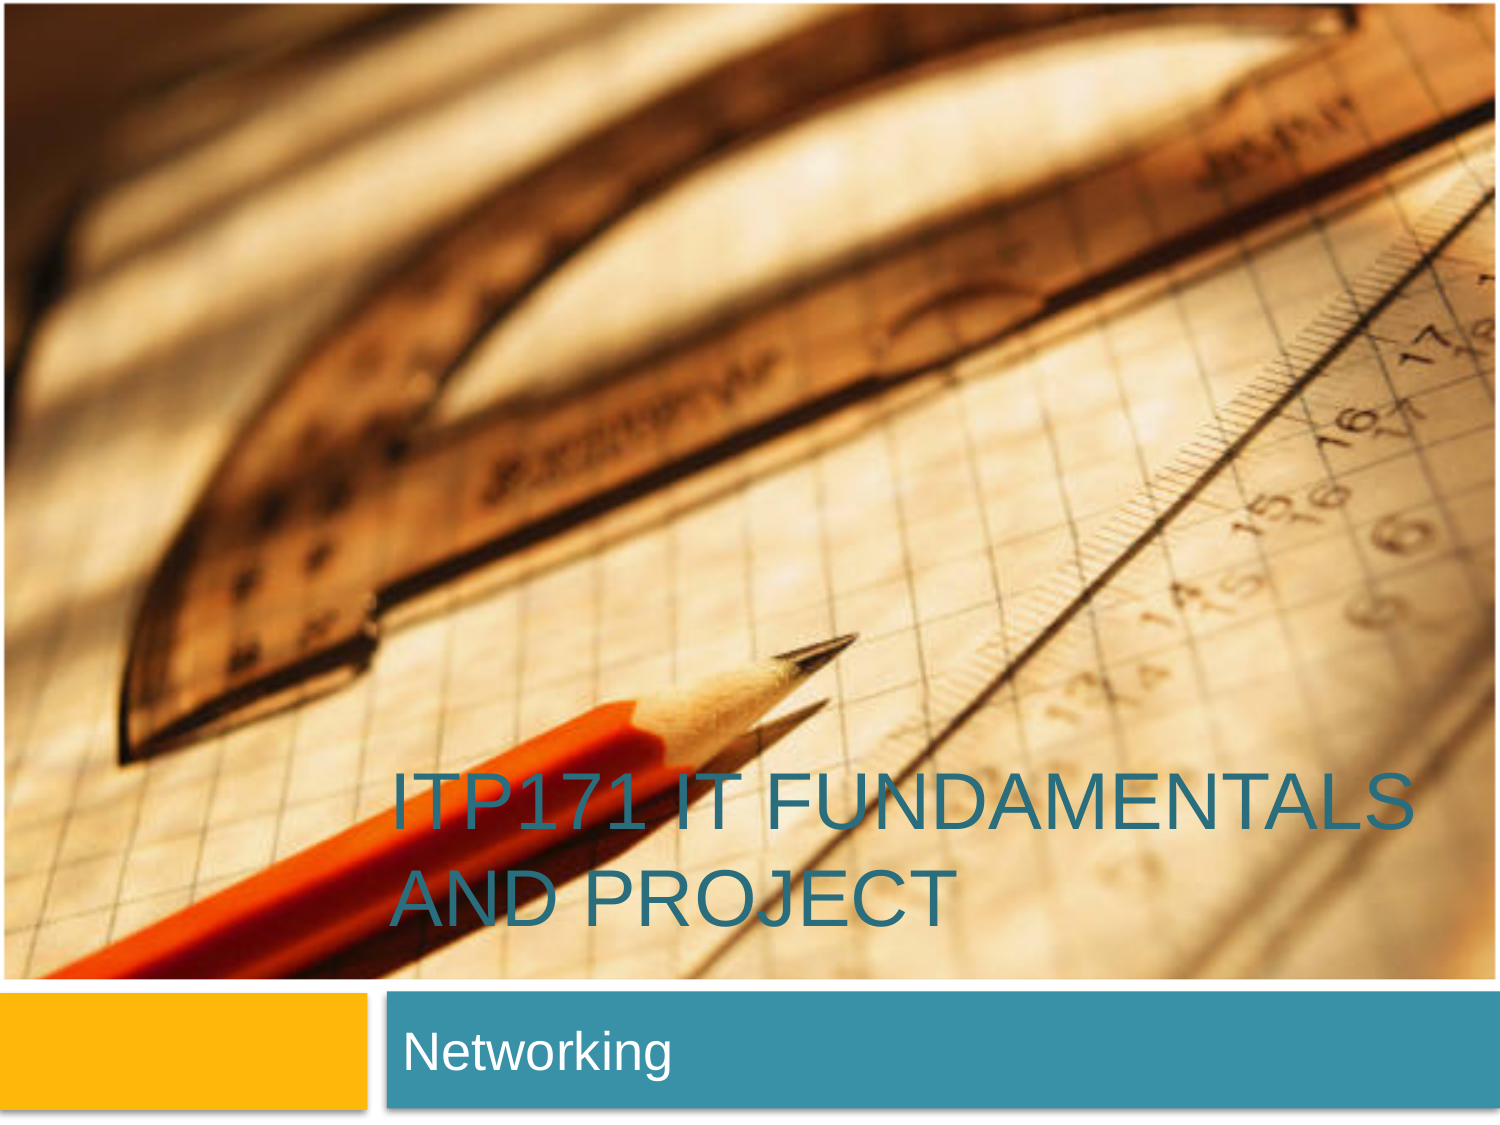

# ItP171 it fundamentals AND PROJECT
Networking